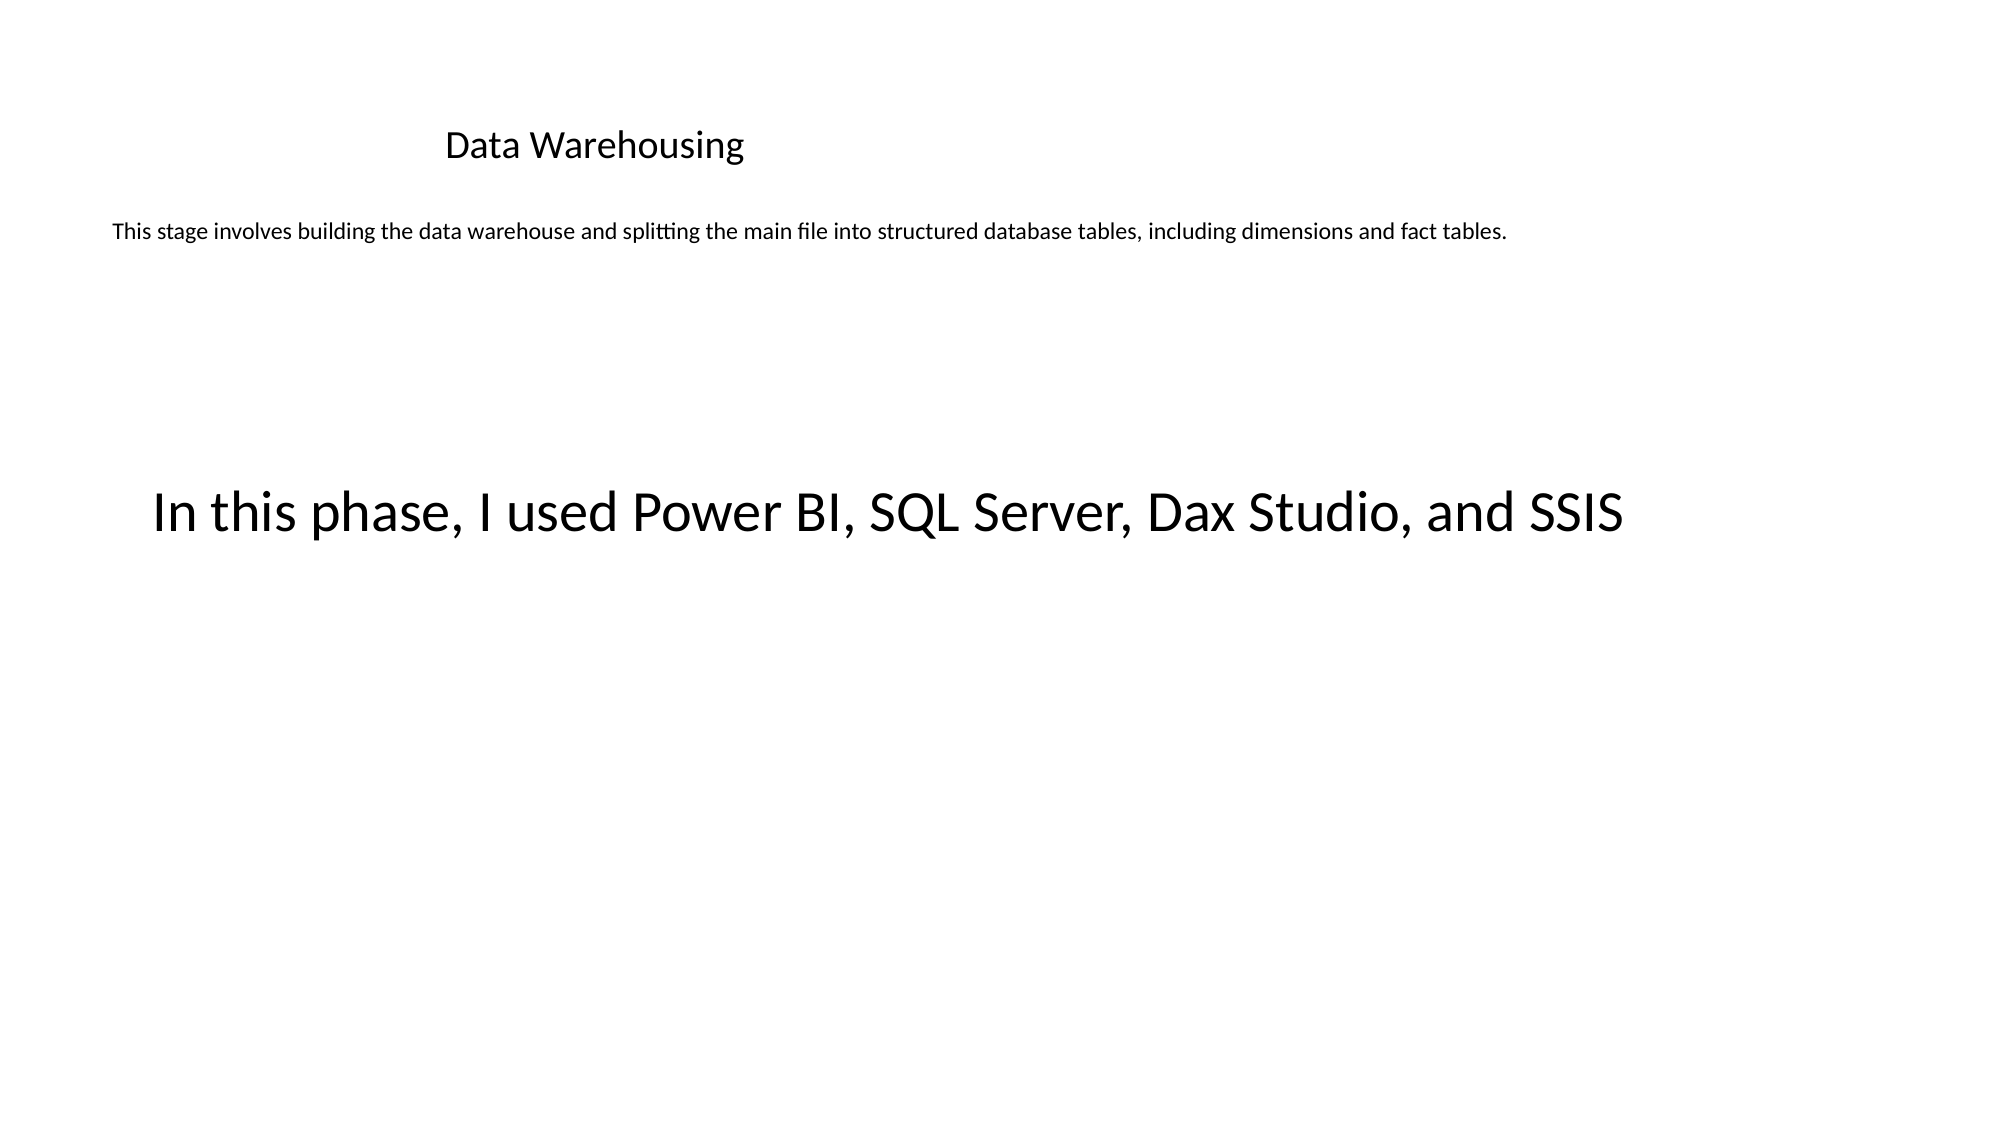

# Data Warehousing This stage involves building the data warehouse and splitting the main file into structured database tables, including dimensions and fact tables.

In this phase, I used Power BI, SQL Server, Dax Studio, and SSIS